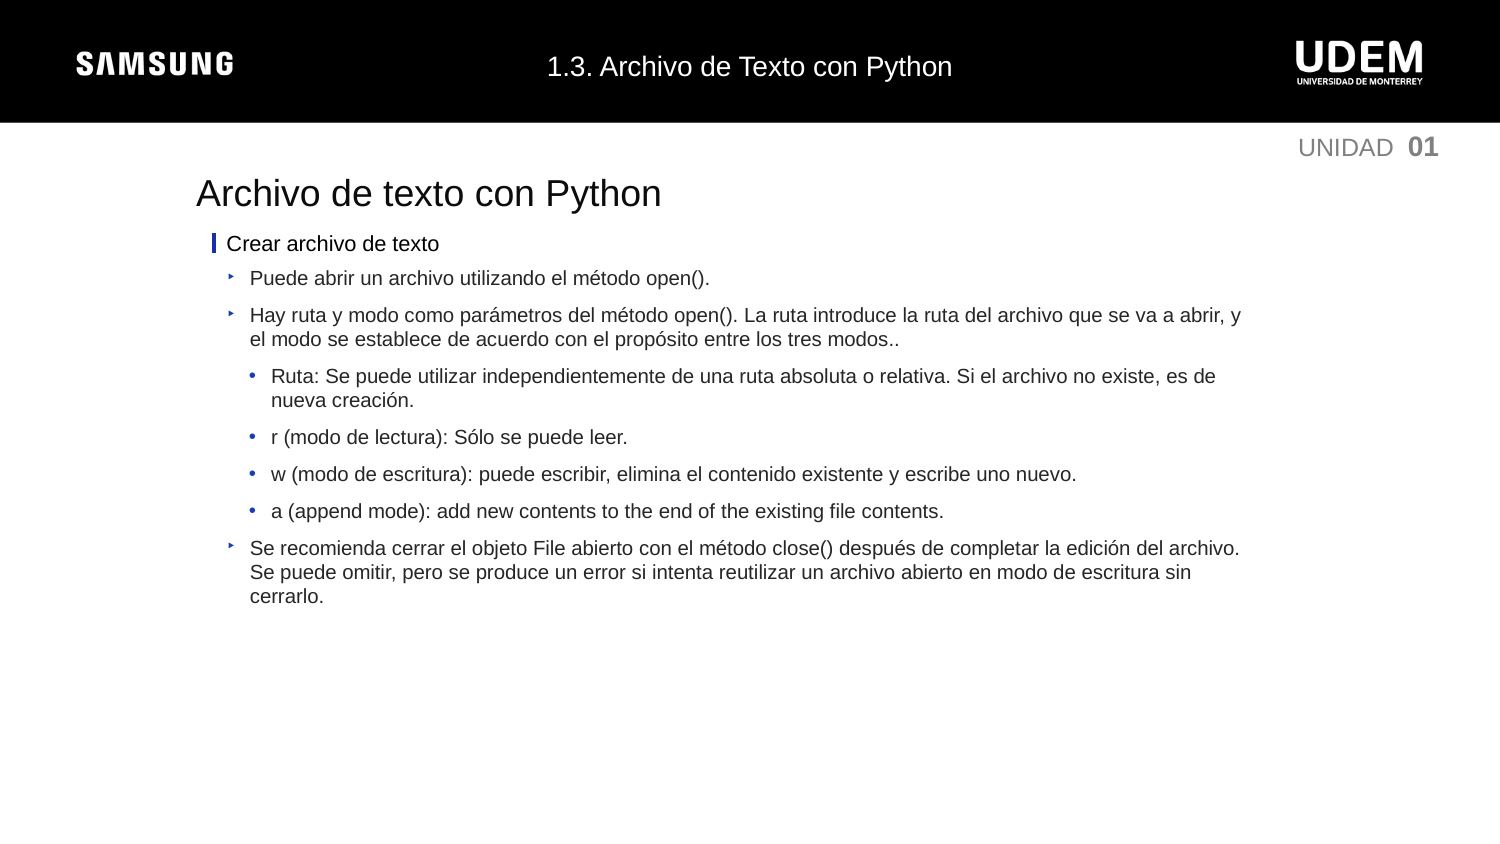

1.3. Archivo de Texto con Python
UNIDAD  01
Archivo de texto con Python
Crear archivo de texto
Puede abrir un archivo utilizando el método open().
Hay ruta y modo como parámetros del método open(). La ruta introduce la ruta del archivo que se va a abrir, y el modo se establece de acuerdo con el propósito entre los tres modos..
Ruta: Se puede utilizar independientemente de una ruta absoluta o relativa. Si el archivo no existe, es de nueva creación.
r (modo de lectura): Sólo se puede leer.
w (modo de escritura): puede escribir, elimina el contenido existente y escribe uno nuevo.
a (append mode): add new contents to the end of the existing file contents.
Se recomienda cerrar el objeto File abierto con el método close() después de completar la edición del archivo. Se puede omitir, pero se produce un error si intenta reutilizar un archivo abierto en modo de escritura sin cerrarlo.